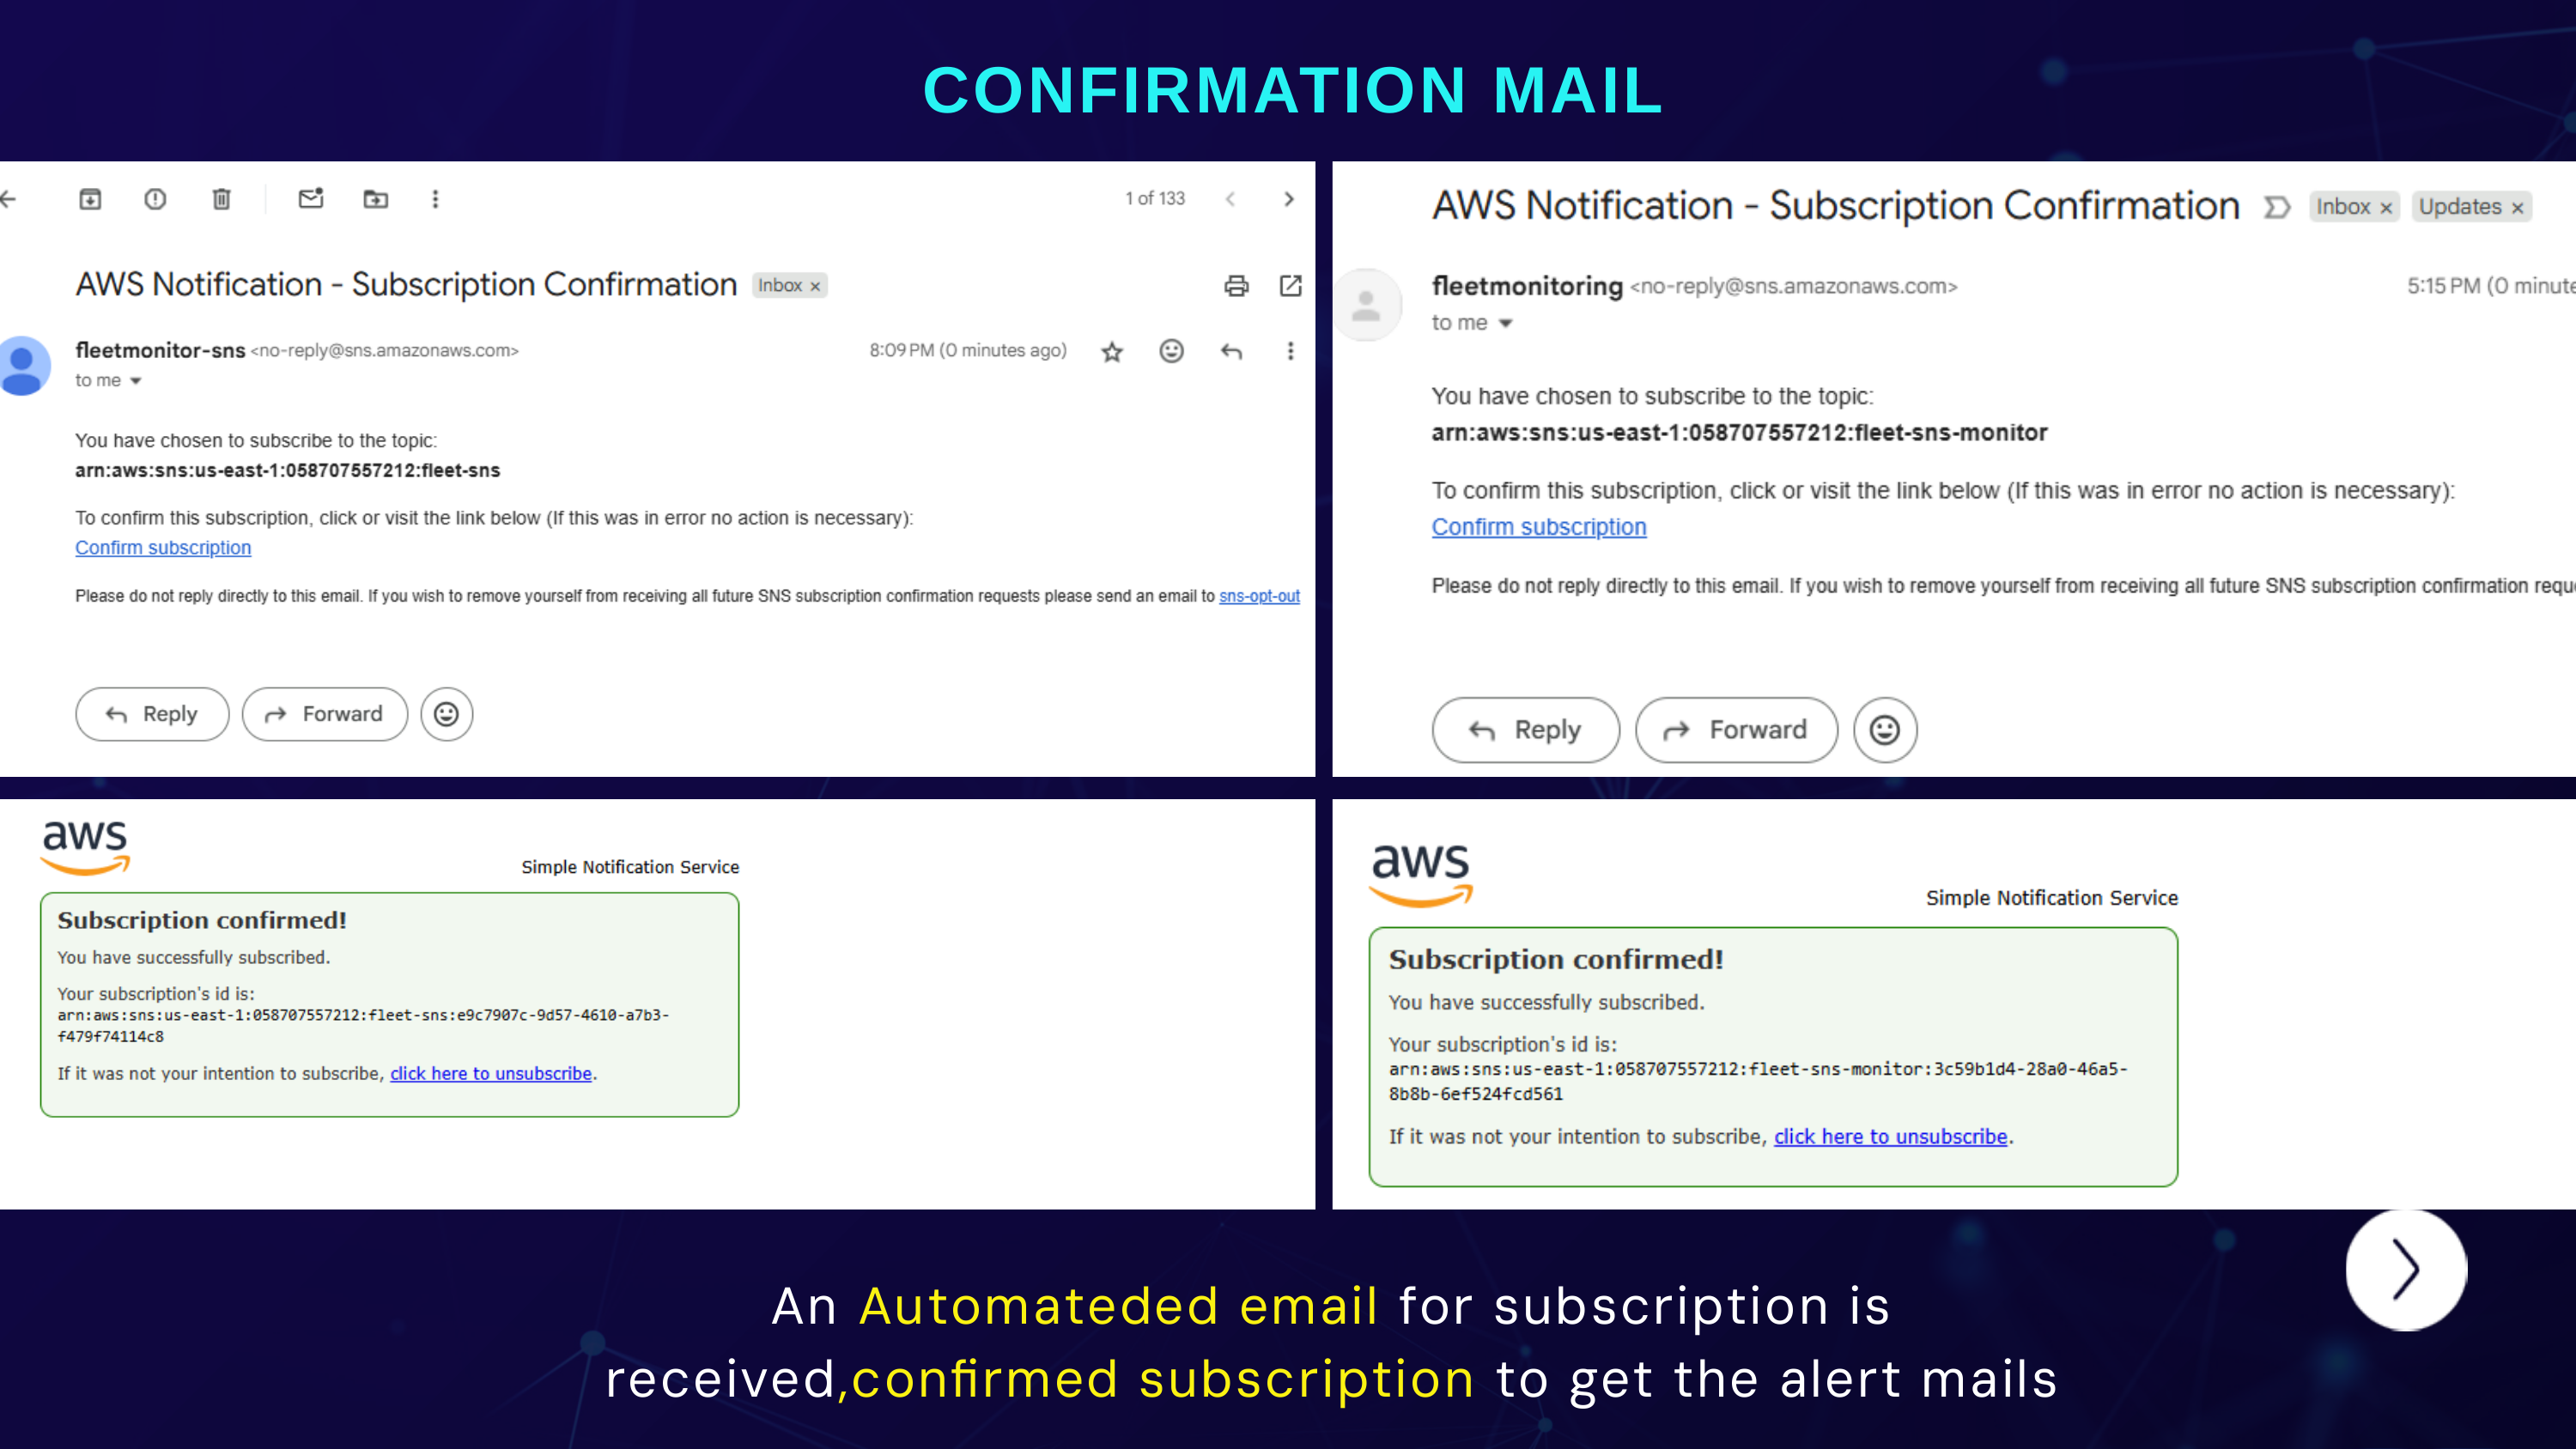

CONFIRMATION MAIL

An Automateded email for subscription is received,confirmed subscription to get the alert mails